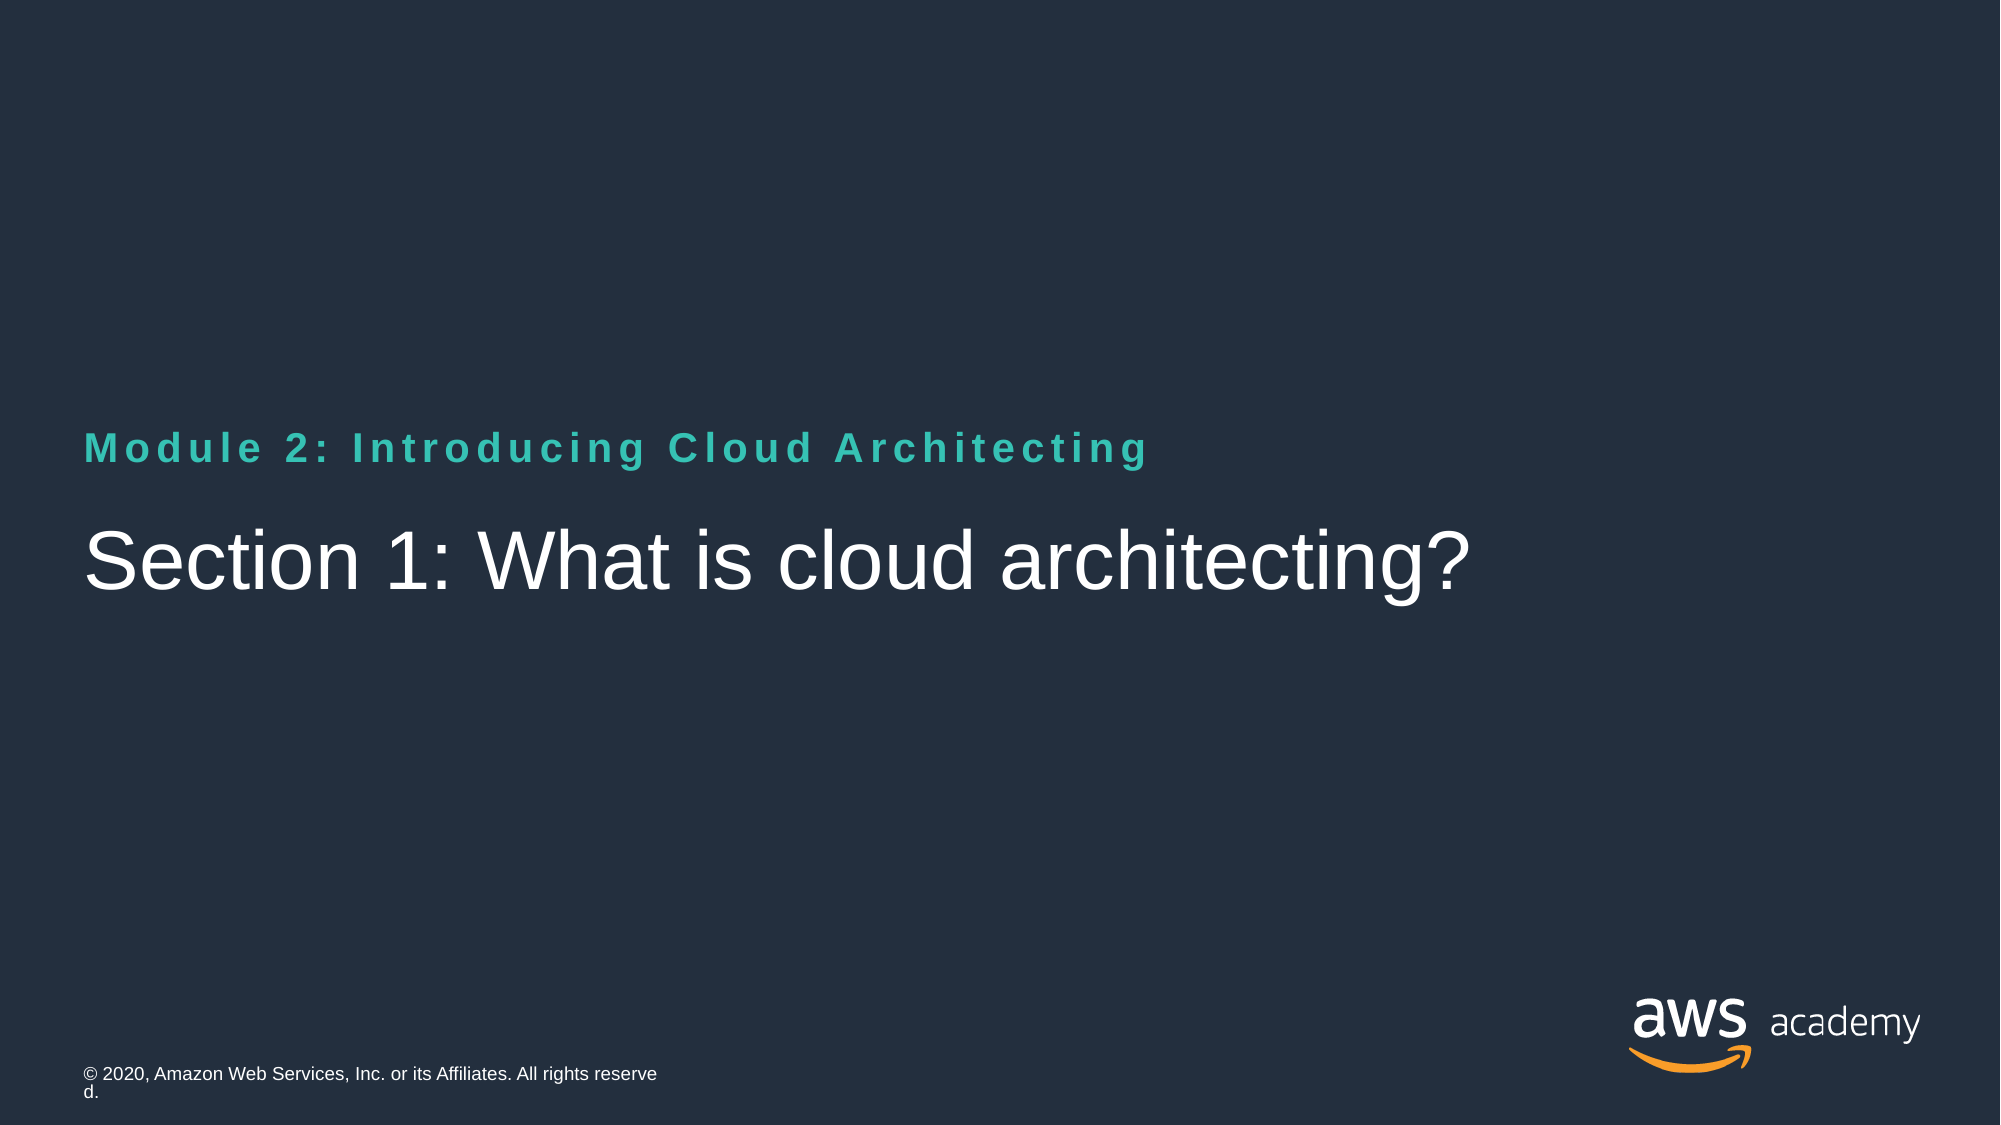

Module 2: Introducing Cloud Architecting
# Section 1: What is cloud architecting?
© 2020, Amazon Web Services, Inc. or its Affiliates. All rights reserved.